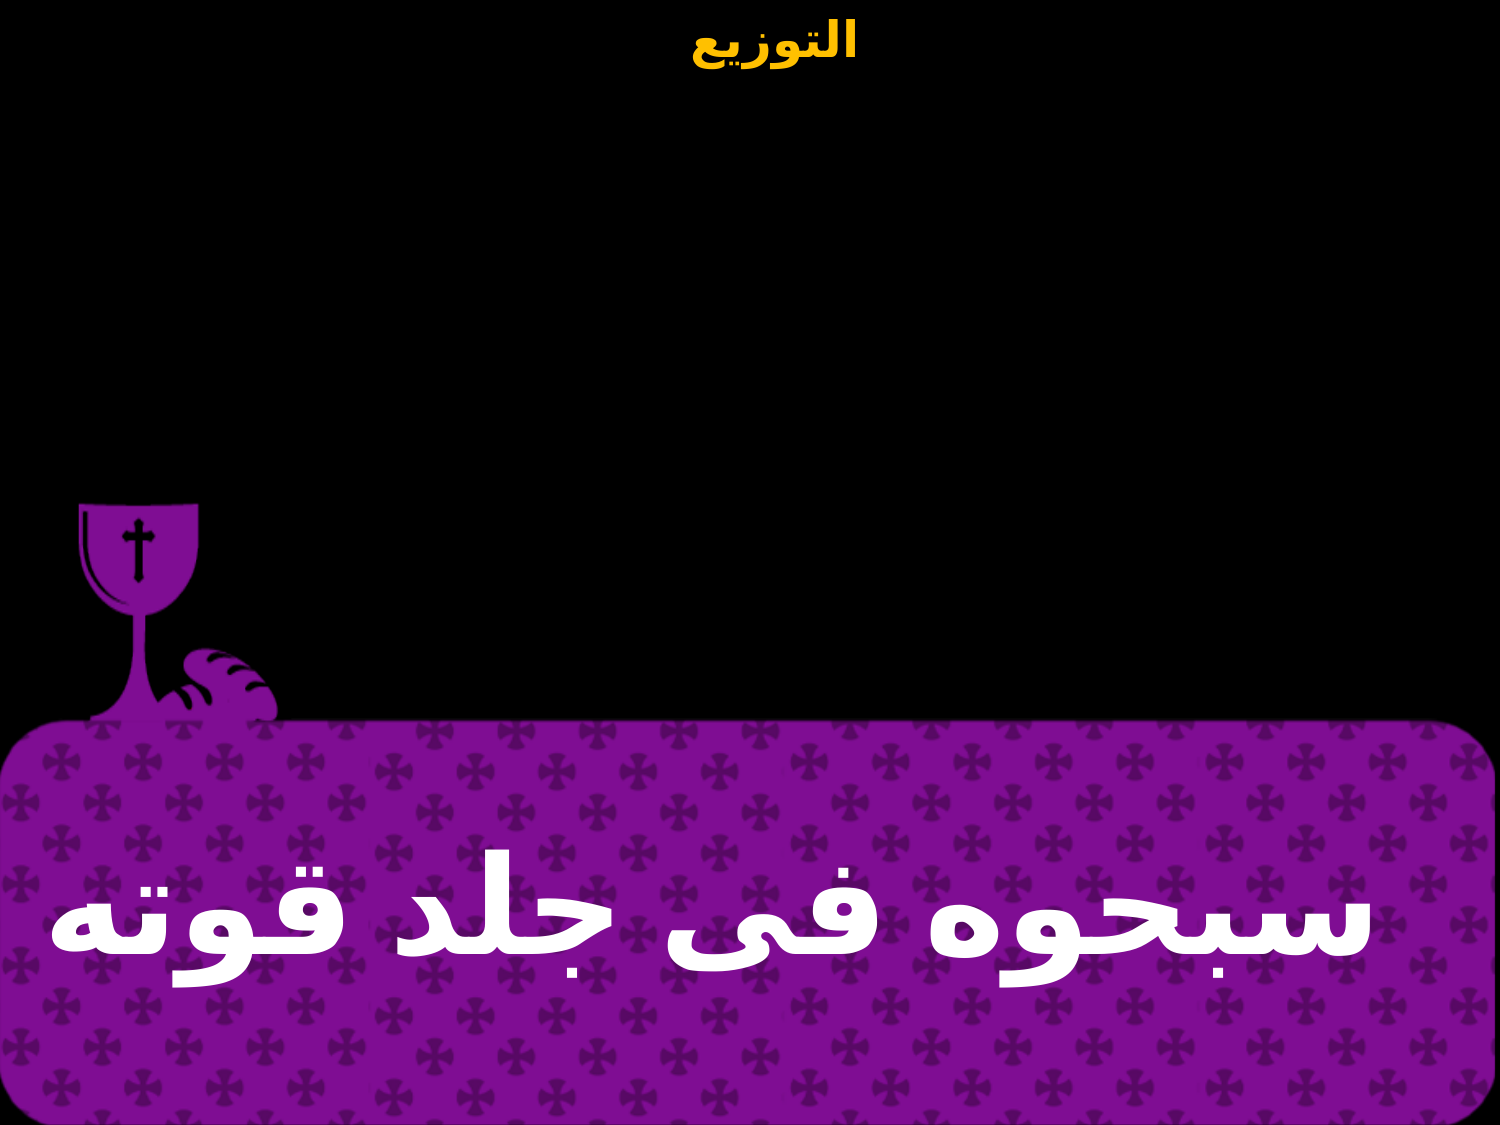

| سبحوه فى جلد قوته |  |  |
| --- | --- | --- |
#